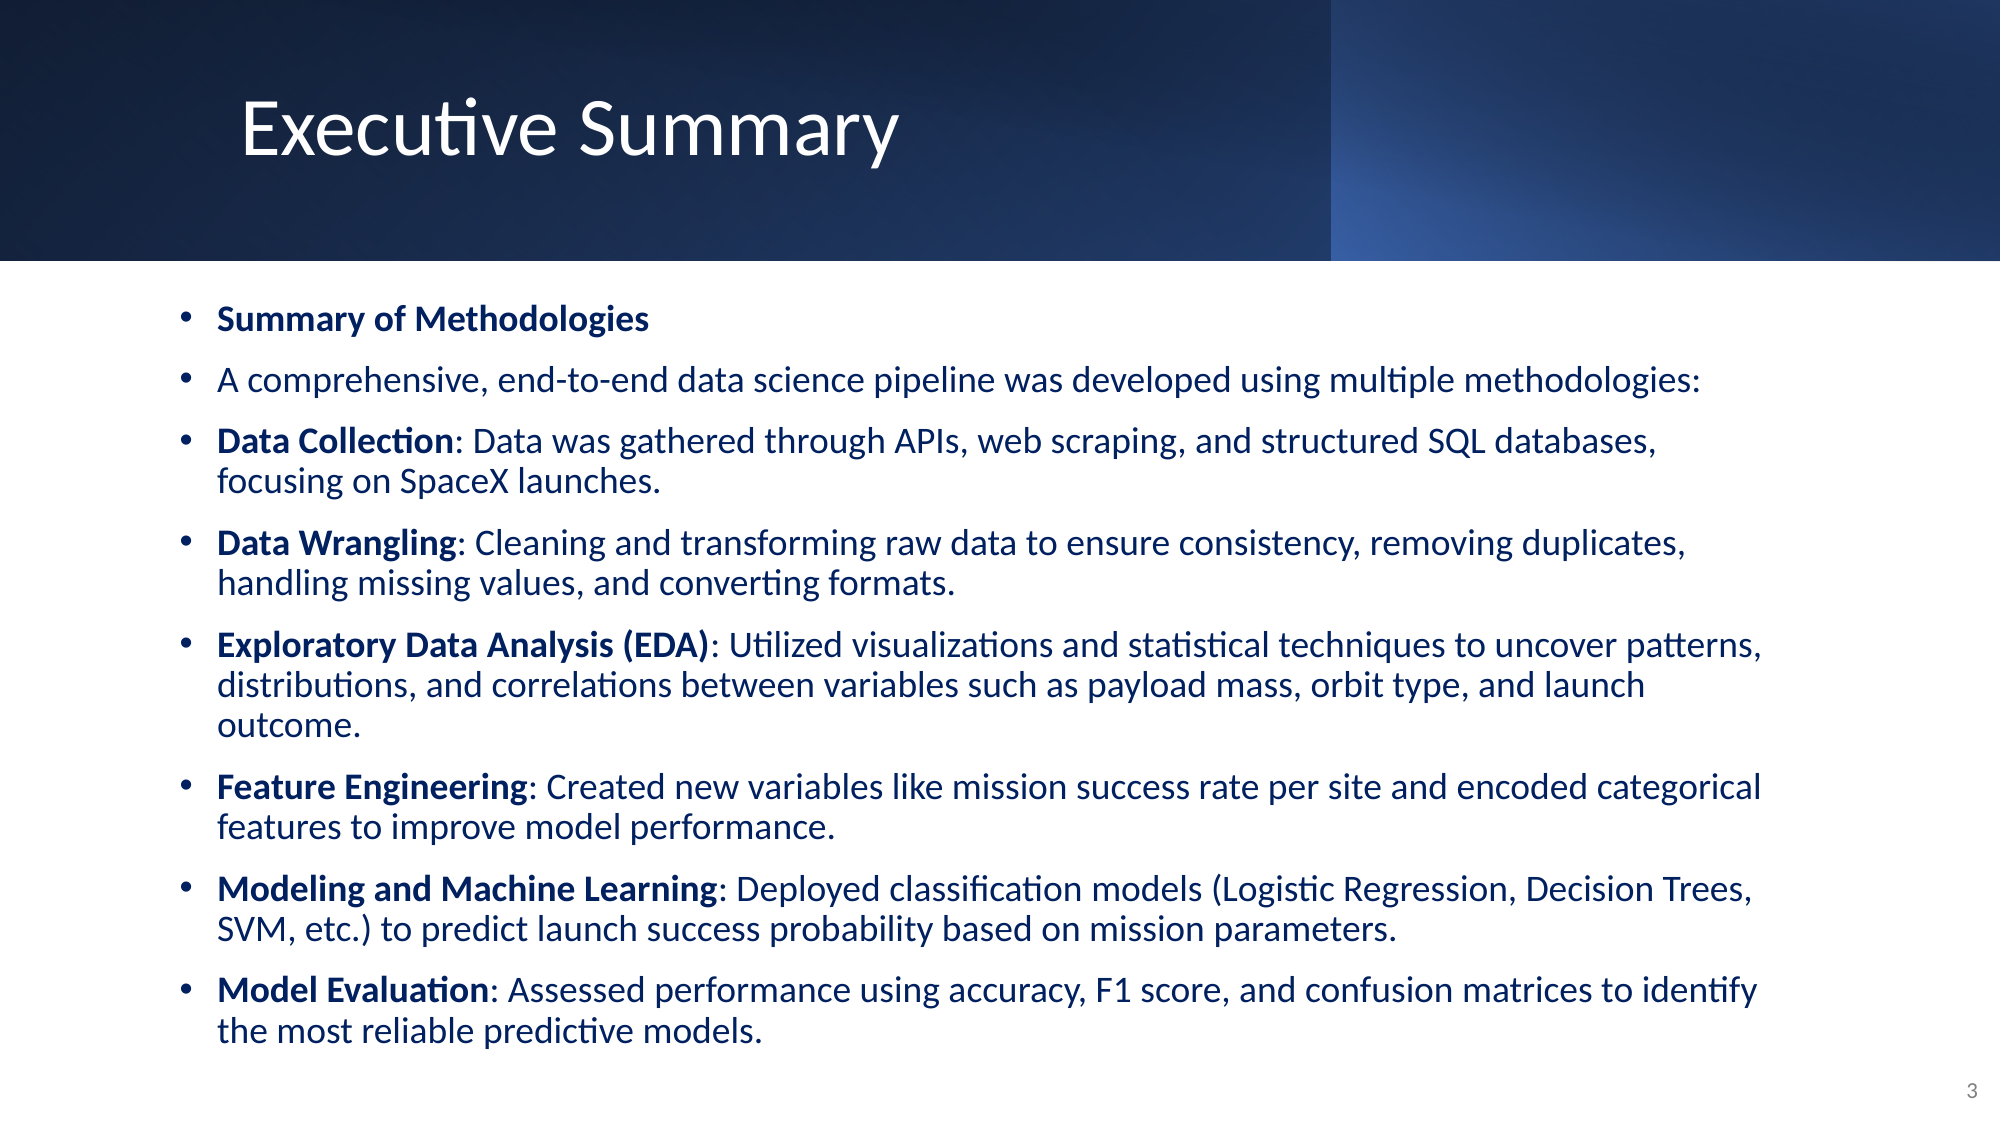

Executive Summary
Summary of Methodologies
A comprehensive, end-to-end data science pipeline was developed using multiple methodologies:
Data Collection: Data was gathered through APIs, web scraping, and structured SQL databases, focusing on SpaceX launches.
Data Wrangling: Cleaning and transforming raw data to ensure consistency, removing duplicates, handling missing values, and converting formats.
Exploratory Data Analysis (EDA): Utilized visualizations and statistical techniques to uncover patterns, distributions, and correlations between variables such as payload mass, orbit type, and launch outcome.
Feature Engineering: Created new variables like mission success rate per site and encoded categorical features to improve model performance.
Modeling and Machine Learning: Deployed classification models (Logistic Regression, Decision Trees, SVM, etc.) to predict launch success probability based on mission parameters.
Model Evaluation: Assessed performance using accuracy, F1 score, and confusion matrices to identify the most reliable predictive models.
3